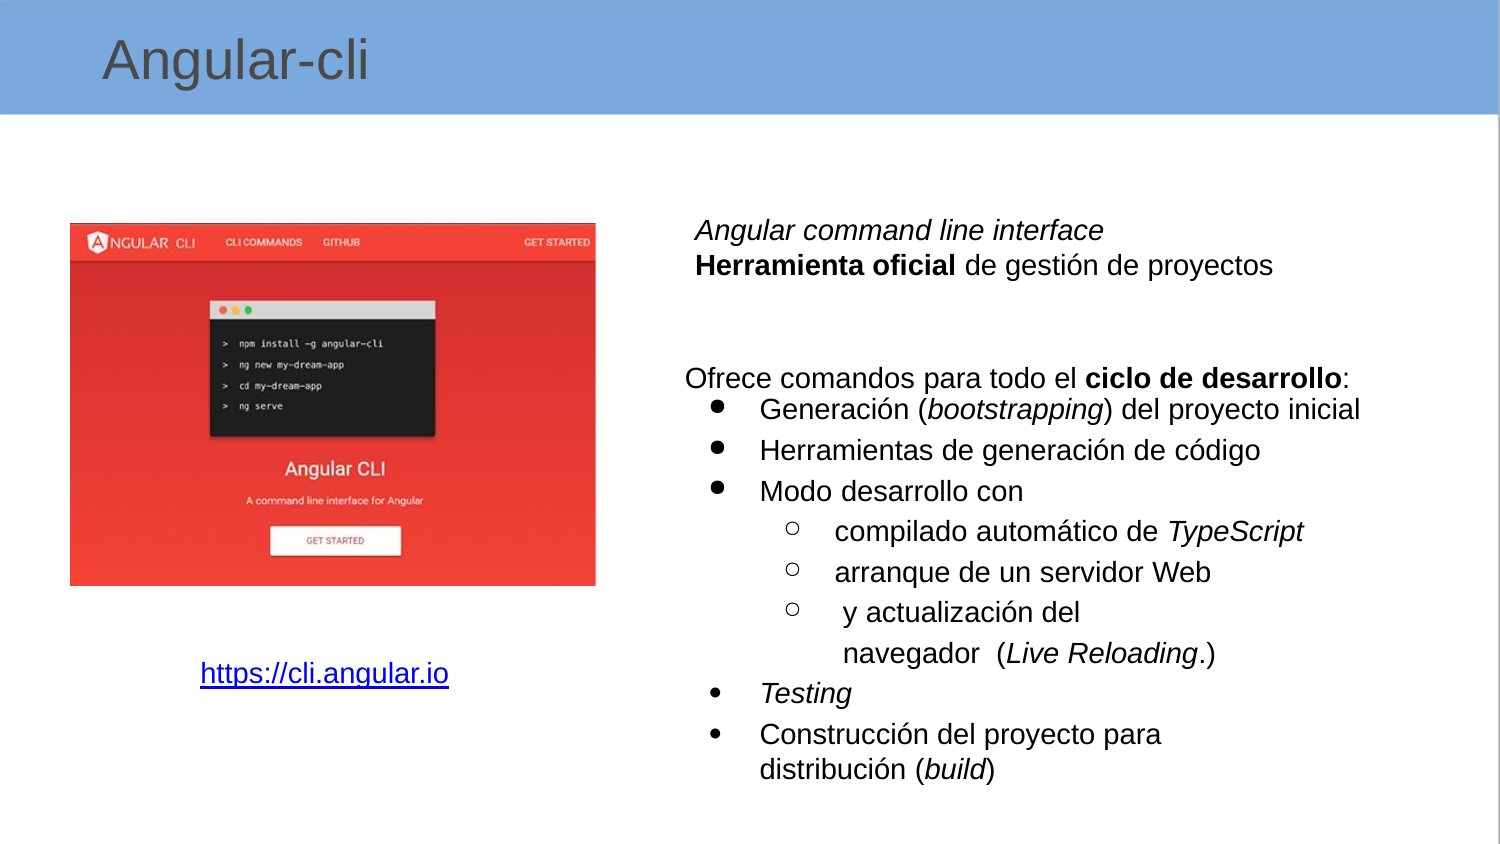

# Angular-cli
Angular command line interface
Herramienta oficial de gestión de proyectos

Ofrece comandos para todo el ciclo de desarrollo:

Generación (bootstrapping) del proyecto inicial
Herramientas de generación de código
Modo desarrollo con
compilado automático de TypeScript
arranque de un servidor Web
y actualización del navegador  (Live Reloading.)
Testing
Construcción del proyecto para distribución (build)
https://cli.angular.io